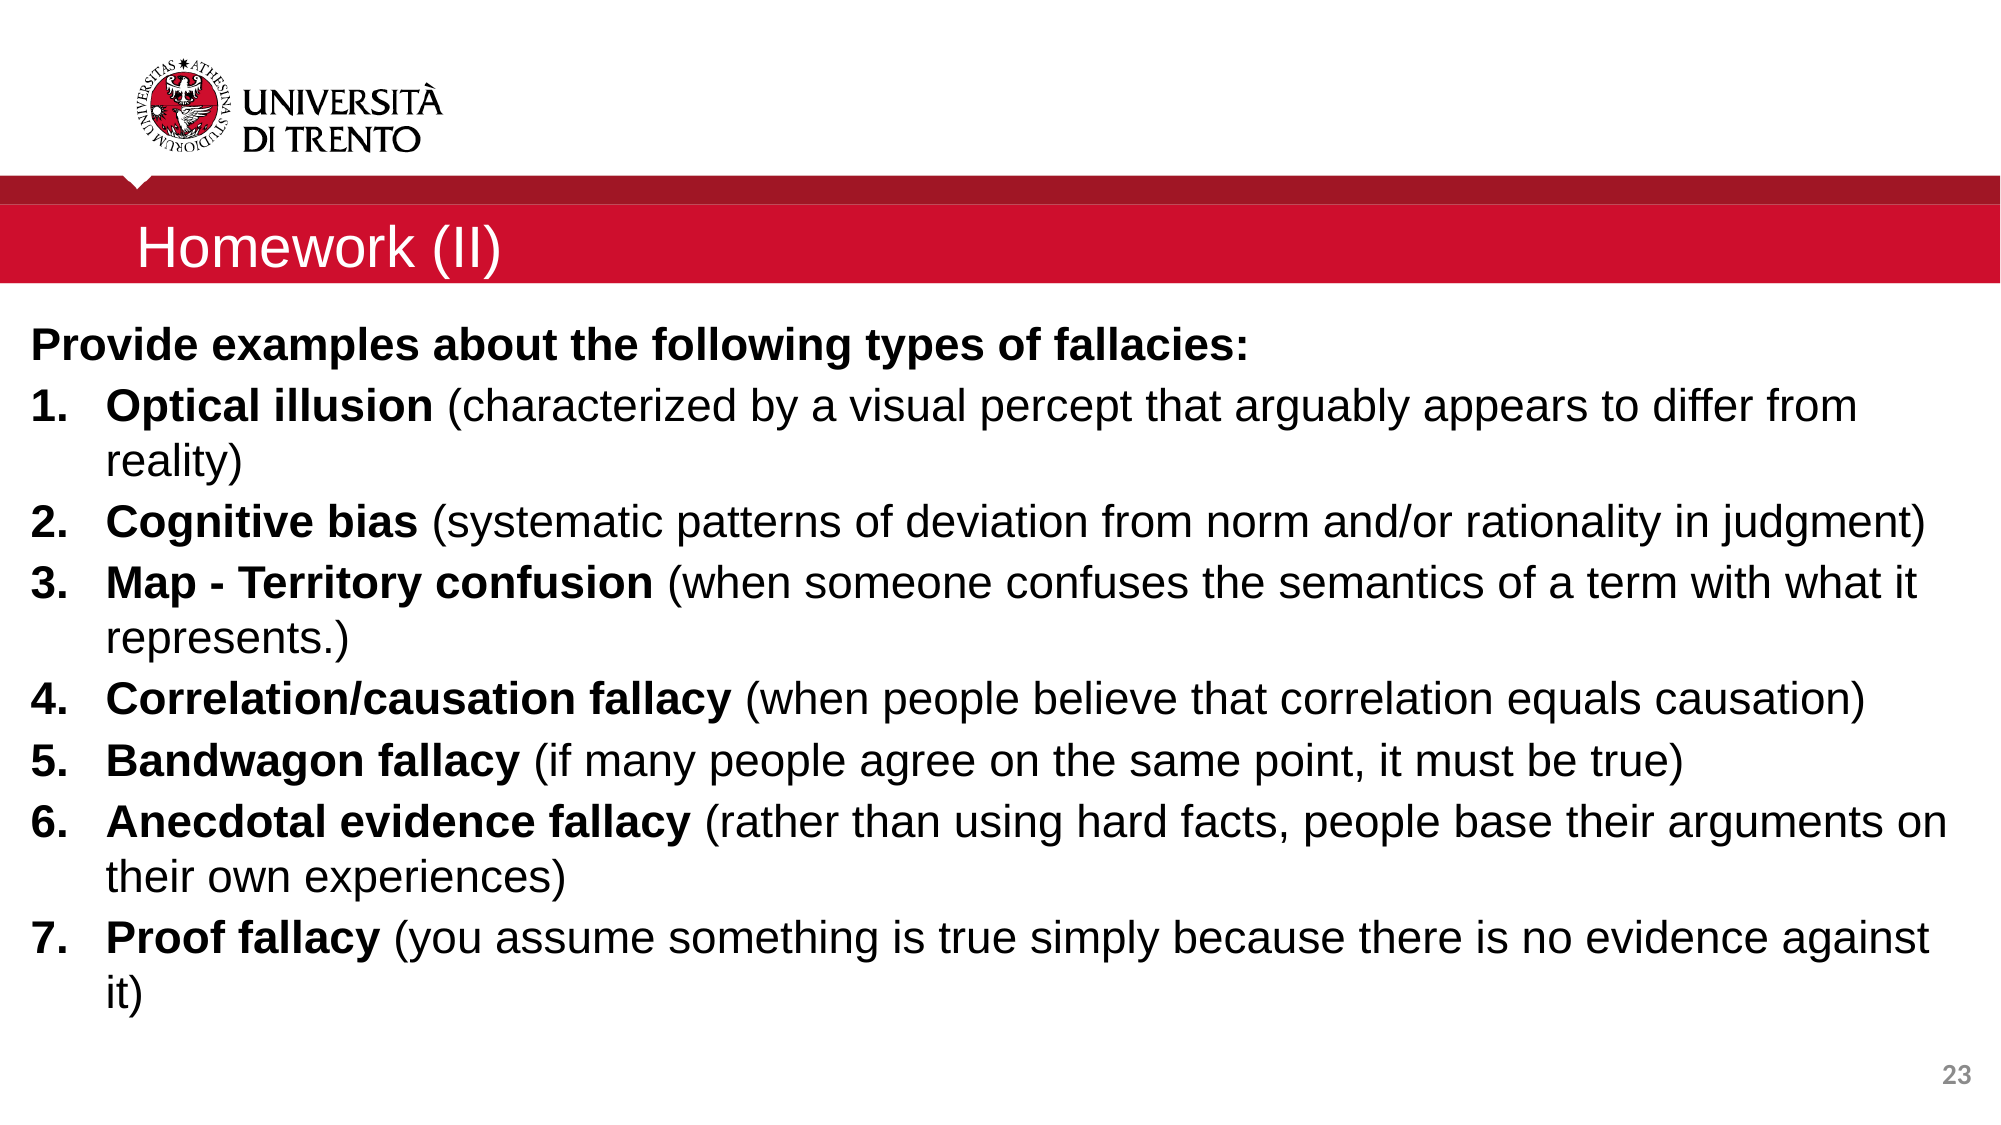

Homework (II)
Provide examples about the following types of fallacies:
Optical illusion (characterized by a visual percept that arguably appears to differ from reality)
Cognitive bias (systematic patterns of deviation from norm and/or rationality in judgment)
Map - Territory confusion (when someone confuses the semantics of a term with what it represents.)
Correlation/causation fallacy (when people believe that correlation equals causation)
Bandwagon fallacy (if many people agree on the same point, it must be true)
Anecdotal evidence fallacy (rather than using hard facts, people base their arguments on their own experiences)
Proof fallacy (you assume something is true simply because there is no evidence against it)

23